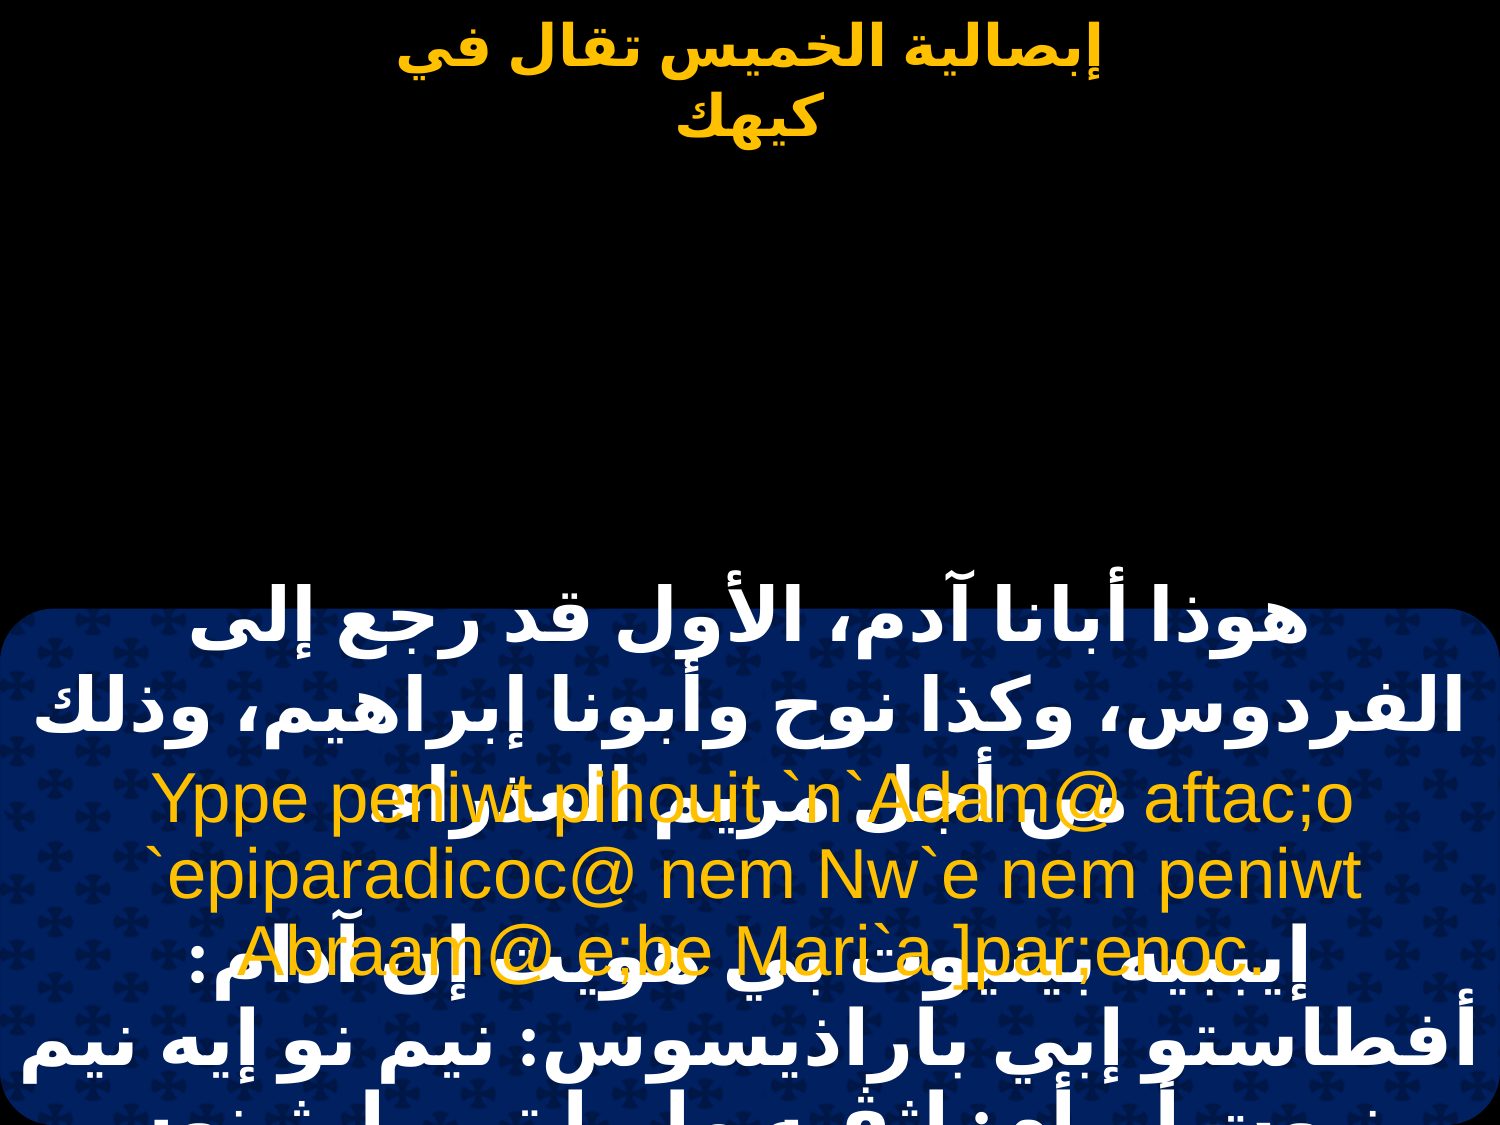

#
هوذا أبانا آدم، الأول قد رجع إلى الفردوس، وكذا نوح وأبونا إبراهيم، وذلك من أجل مريم العذراء.
Yppe peniwt pihouit `n`Adam@ aftac;o `epiparadicoc@ nem Nw`e nem peniwt Abraam@ e;be Mari`a ]par;enoc.
إيببيه بينيوت بي هويت إن آدام: أفطاستو إبي باراذيسوس: نيم نو إيه نيم بينيوت أبرأم: إثڤيه ماريا تي بارثينوس.